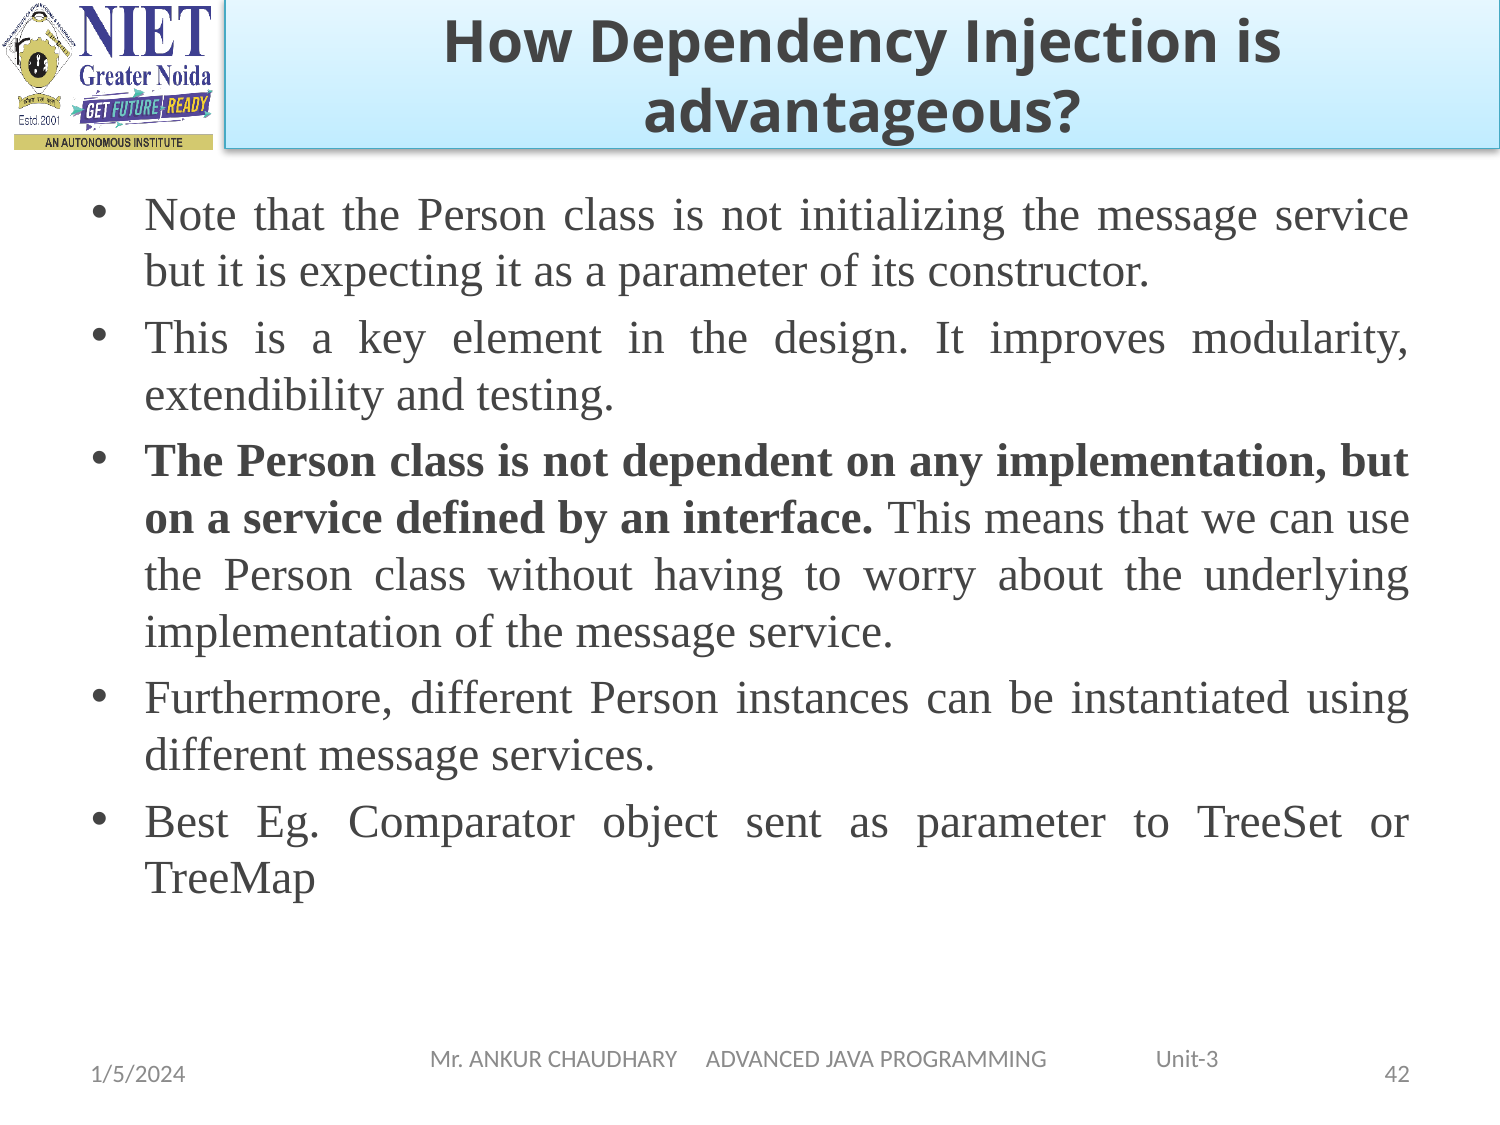

How Dependency Injection is advantageous?
Note that the Person class is not initializing the message service but it is expecting it as a parameter of its constructor.
This is a key element in the design. It improves modularity, extendibility and testing.
The Person class is not dependent on any implementation, but on a service defined by an interface. This means that we can use the Person class without having to worry about the underlying implementation of the message service.
Furthermore, different Person instances can be instantiated using different message services.
Best Eg. Comparator object sent as parameter to TreeSet or TreeMap
1/5/2024
Mr. ANKUR CHAUDHARY     ADVANCED JAVA PROGRAMMING                   Unit-3
42